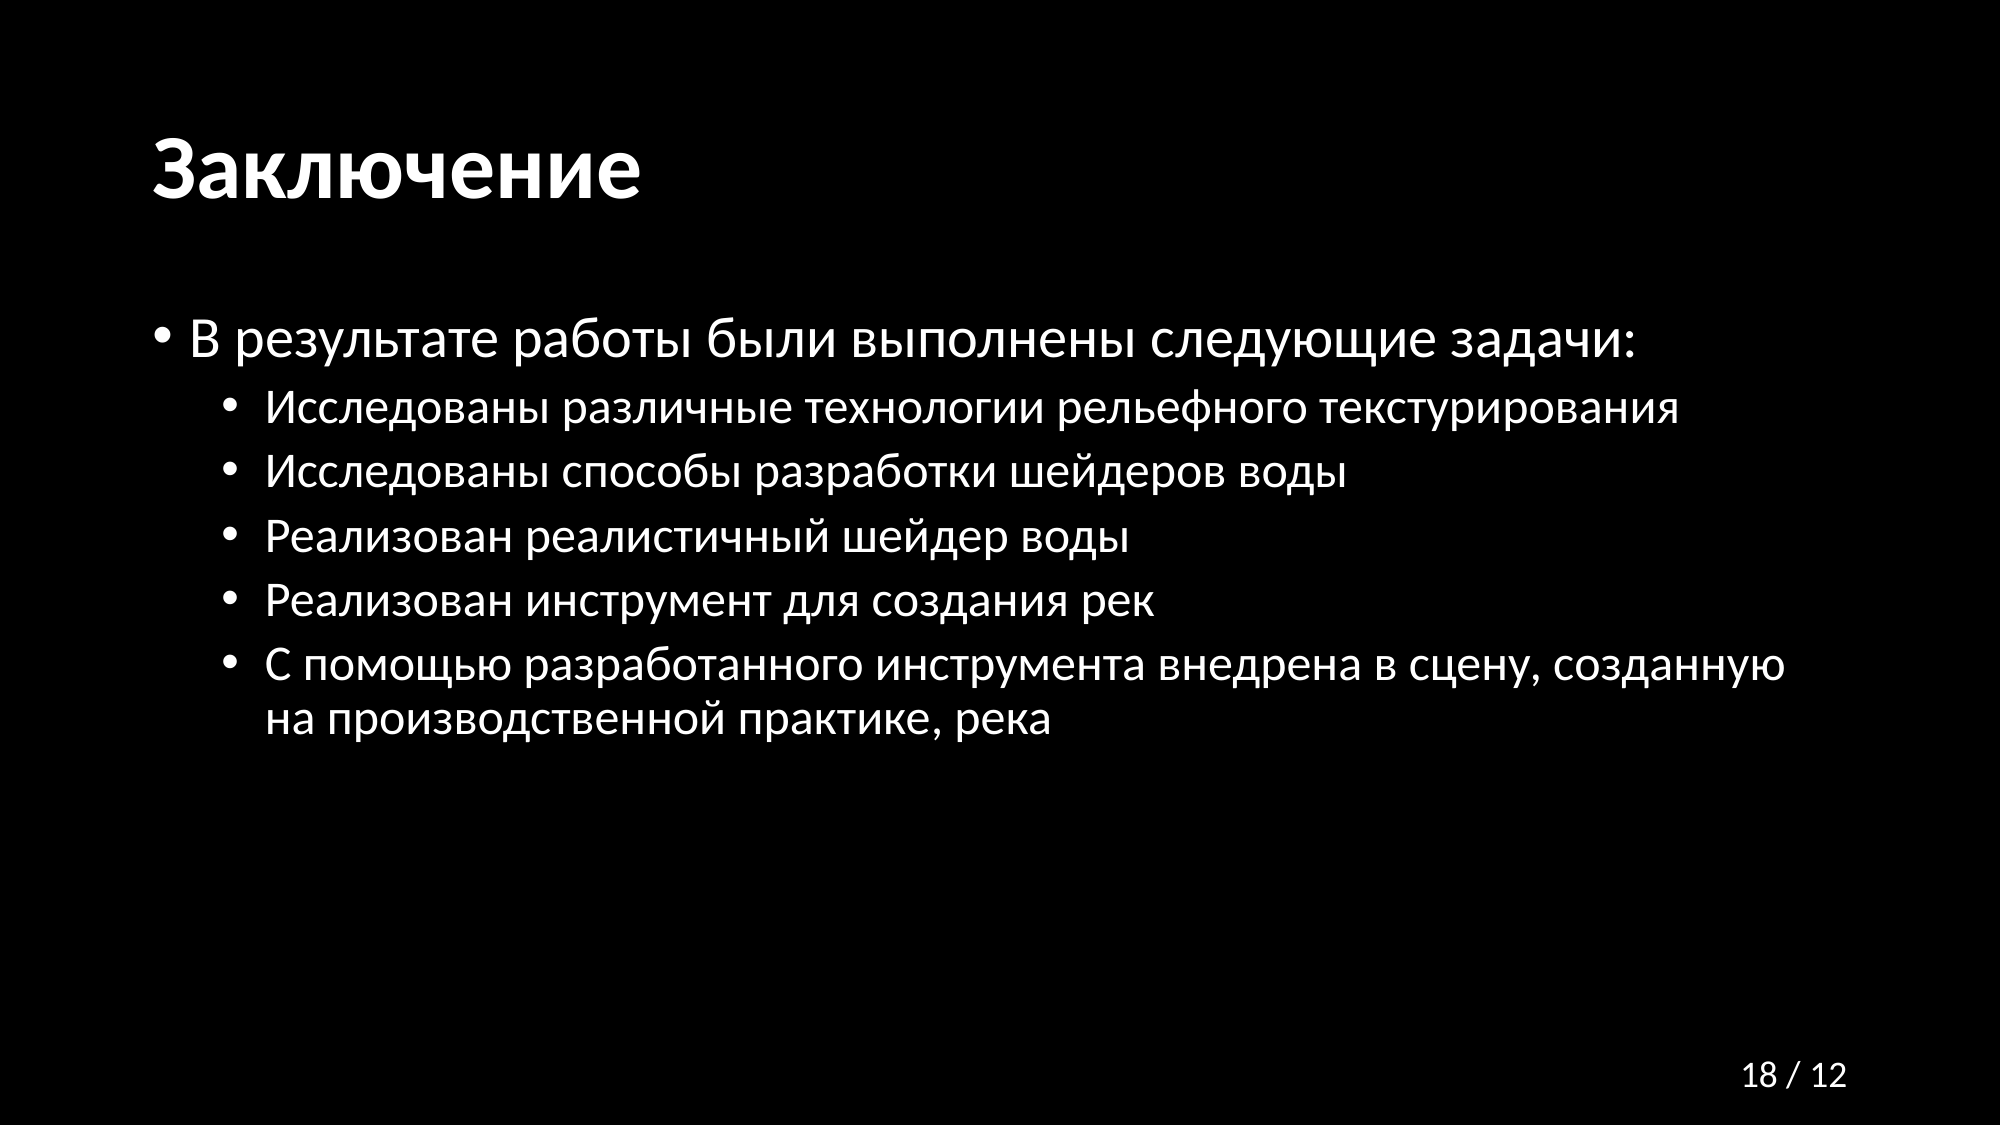

# Заключение
В результате работы были выполнены следующие задачи:
Исследованы различные технологии рельефного текстурирования
Исследованы способы разработки шейдеров воды
Реализован реалистичный шейдер воды
Реализован инструмент для создания рек
С помощью разработанного инструмента внедрена в сцену, созданную на производственной практике, река

18 / 12